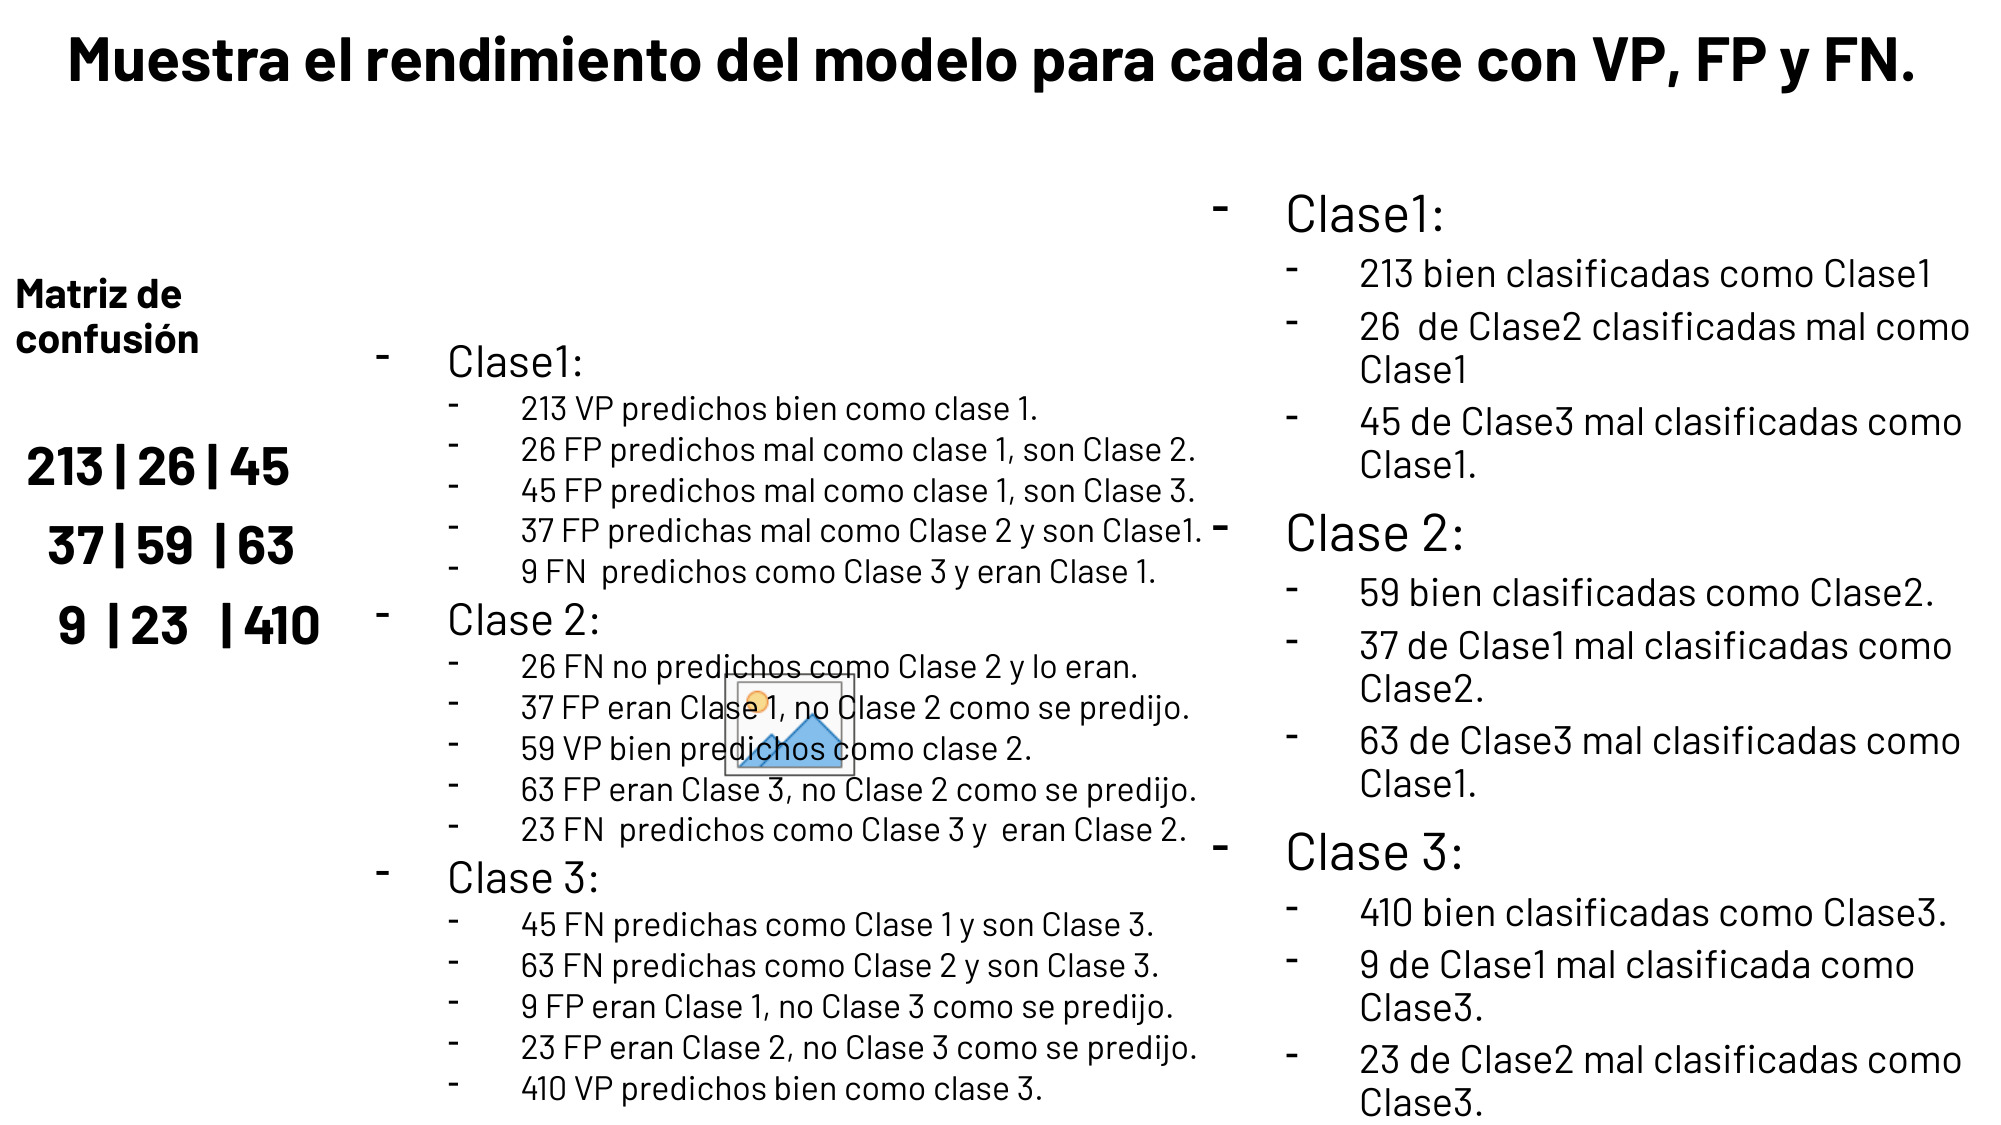

Muestra el rendimiento del modelo para cada clase con VP, FP y FN.

Clase1:
213 bien clasificadas como Clase1
26  de Clase2 clasificadas mal como Clase1
45 de Clase3 mal clasificadas como Clase1.
Clase 2:
59 bien clasificadas como Clase2.
37 de Clase1 mal clasificadas como Clase2.
63 de Clase3 mal clasificadas como Clase1.
Clase 3:
410 bien clasificadas como Clase3.
9 de Clase1 mal clasificada como Clase3.
23 de Clase2 mal clasificadas como Clase3.

# Matriz de confusión
Clase1:
213 VP predichos bien como clase 1.
26 FP predichos mal como clase 1, son Clase 2.
45 FP predichos mal como clase 1, son Clase 3.
37 FP predichas mal como Clase 2 y son Clase1.
9 FN  predichos como Clase 3 y eran Clase 1.
Clase 2:
26 FN no predichos como Clase 2 y lo eran.
37 FP eran Clase 1, no Clase 2 como se predijo.
59 VP bien predichos como clase 2.
63 FP eran Clase 3, no Clase 2 como se predijo.
23 FN  predichos como Clase 3 y  eran Clase 2.
Clase 3:
45 FN predichas como Clase 1 y son Clase 3.
63 FN predichas como Clase 2 y son Clase 3.
9 FP eran Clase 1, no Clase 3 como se predijo.
23 FP eran Clase 2, no Clase 3 como se predijo.
410 VP predichos bien como clase 3.

213 | 26 | 45
  37 | 59  | 63
   9  | 23   | 410